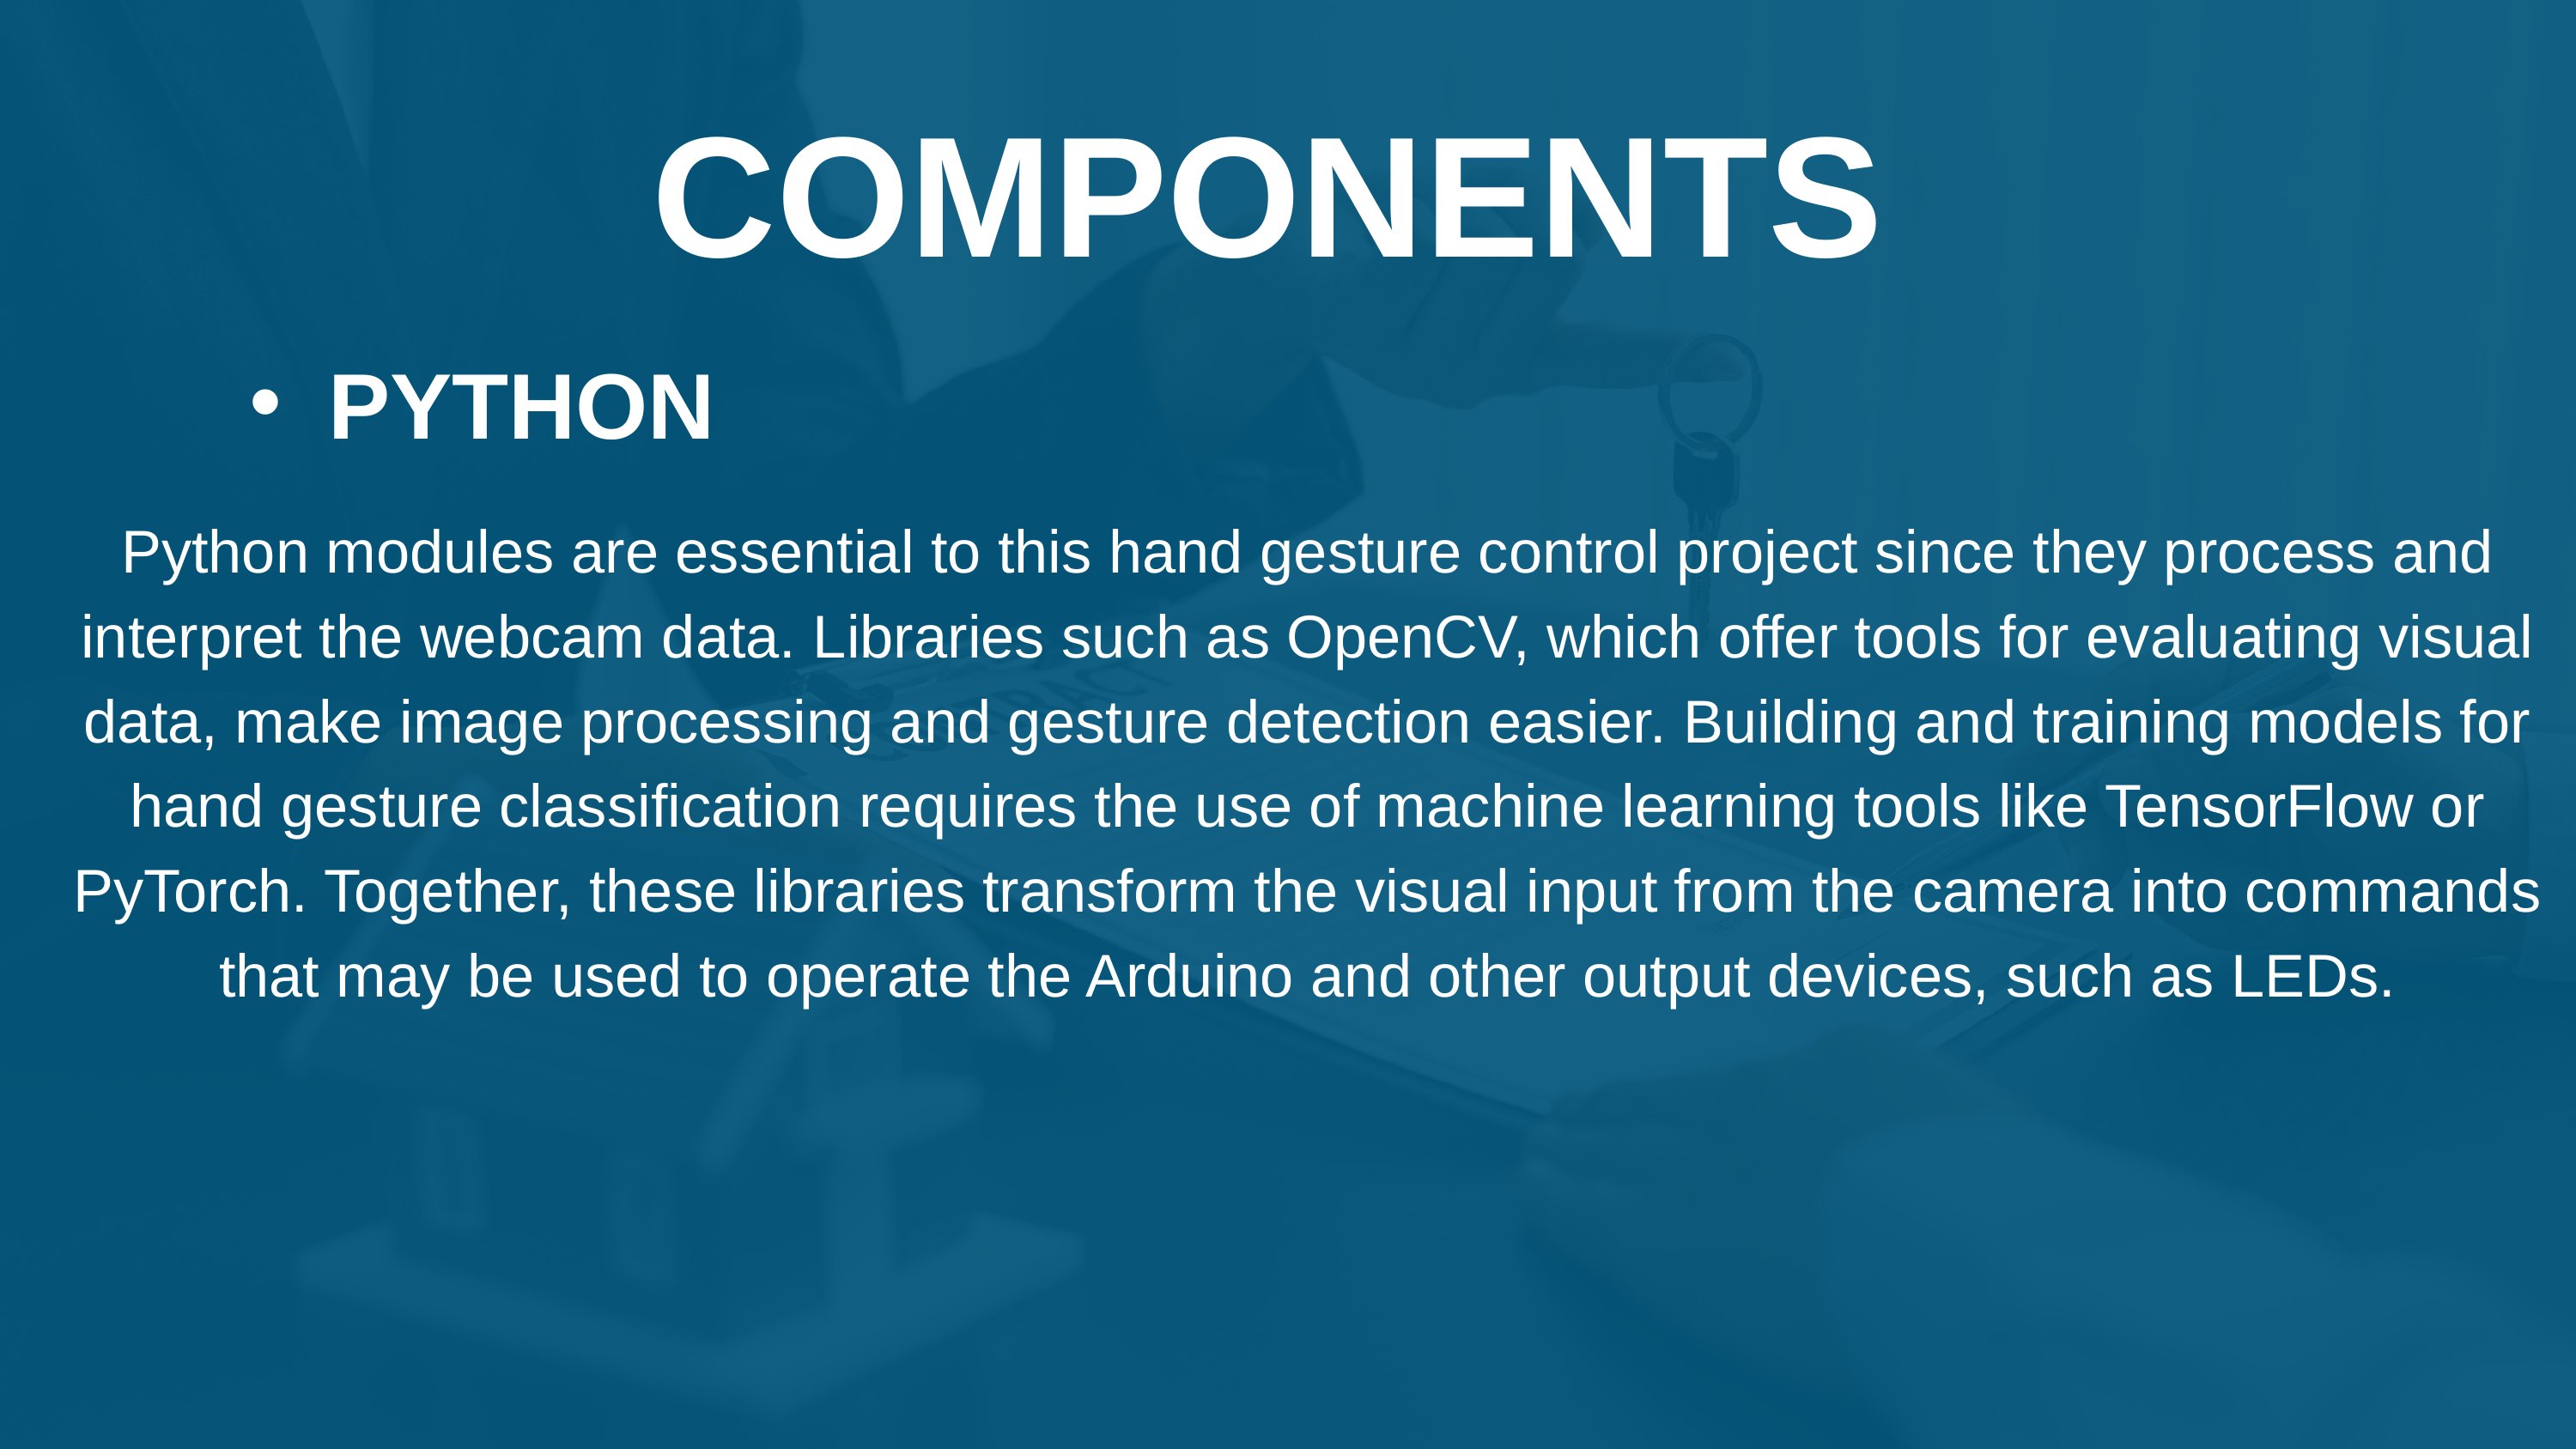

COMPONENTS
PYTHON
Python modules are essential to this hand gesture control project since they process and interpret the webcam data. Libraries such as OpenCV, which offer tools for evaluating visual data, make image processing and gesture detection easier. Building and training models for hand gesture classification requires the use of machine learning tools like TensorFlow or PyTorch. Together, these libraries transform the visual input from the camera into commands that may be used to operate the Arduino and other output devices, such as LEDs.